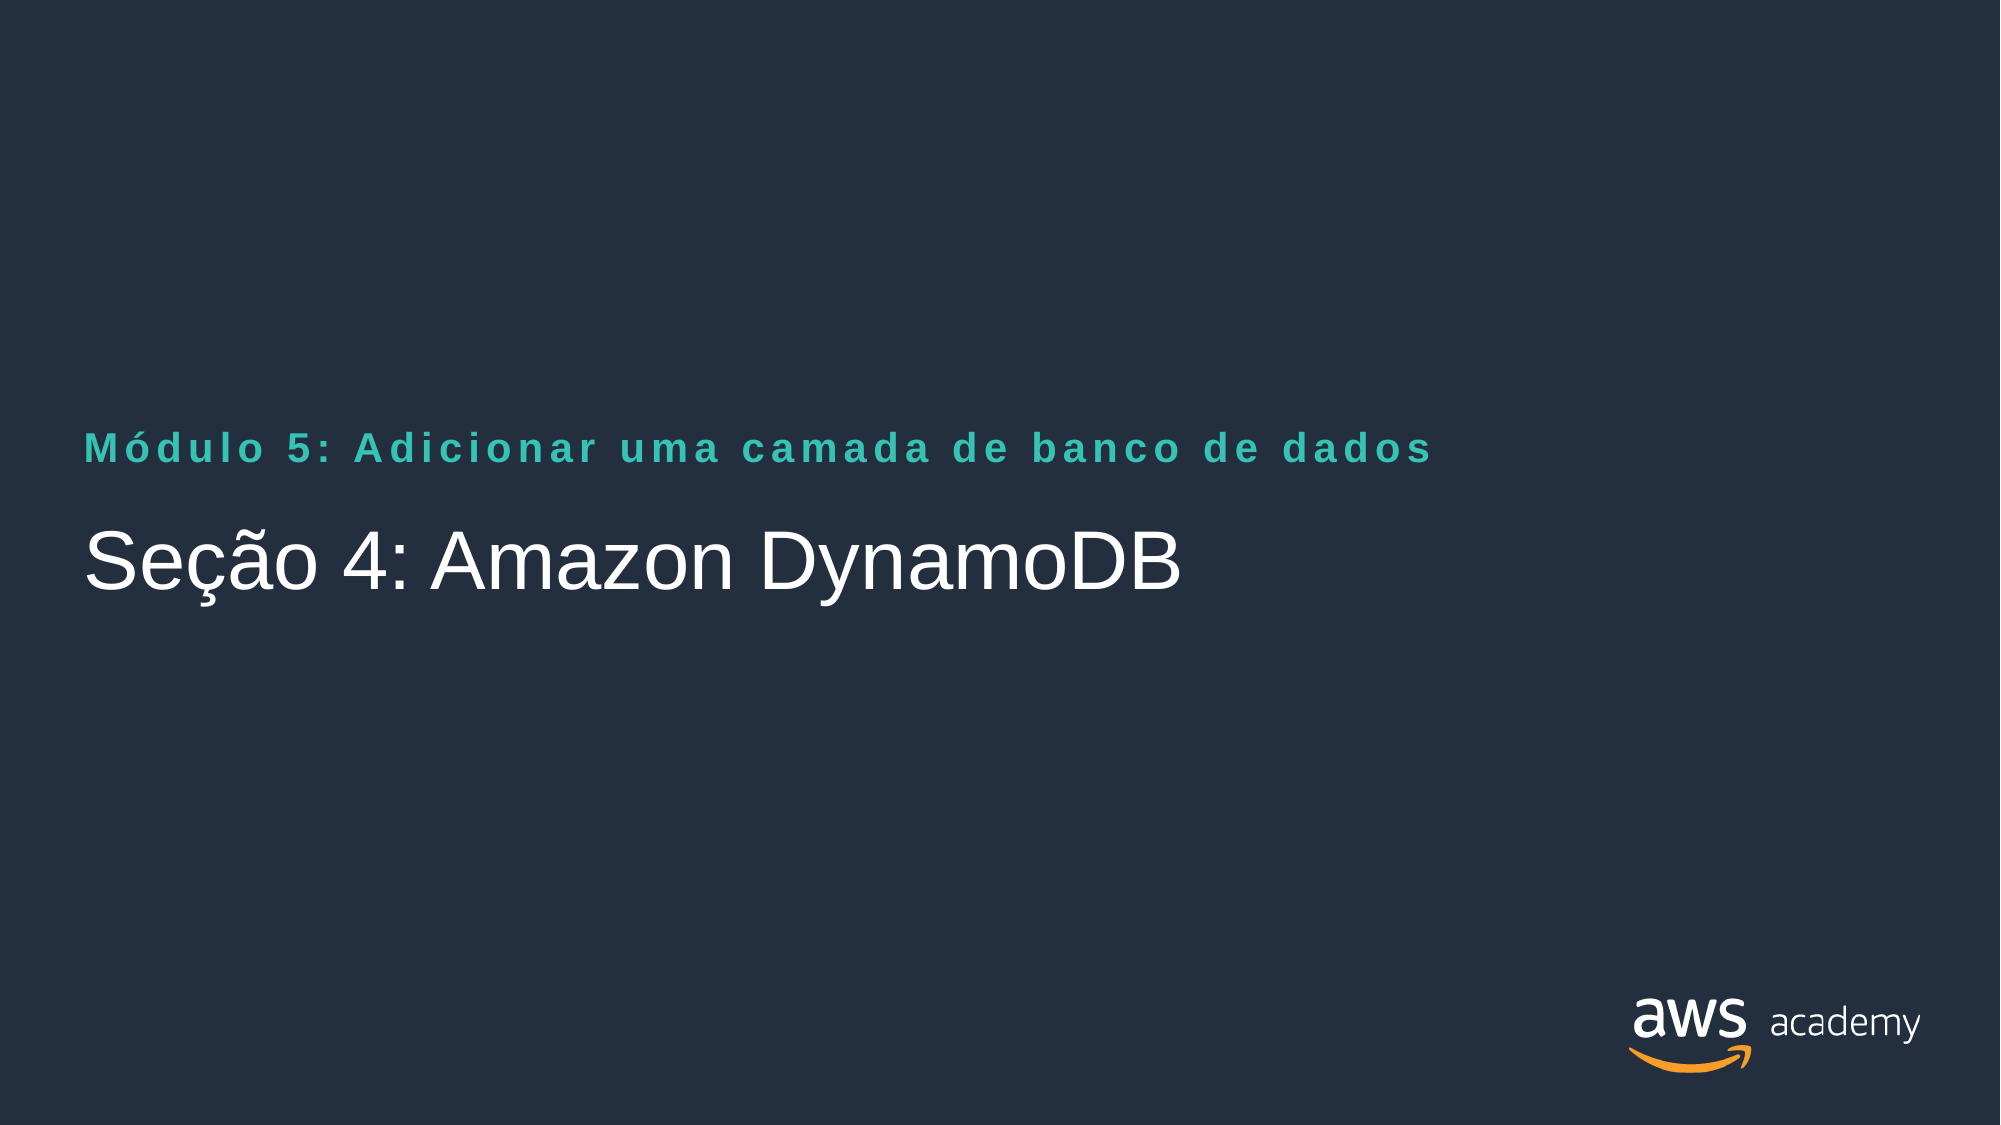

Módulo 5: Adicionar uma camada de banco de dados
# Seção 4: Amazon DynamoDB